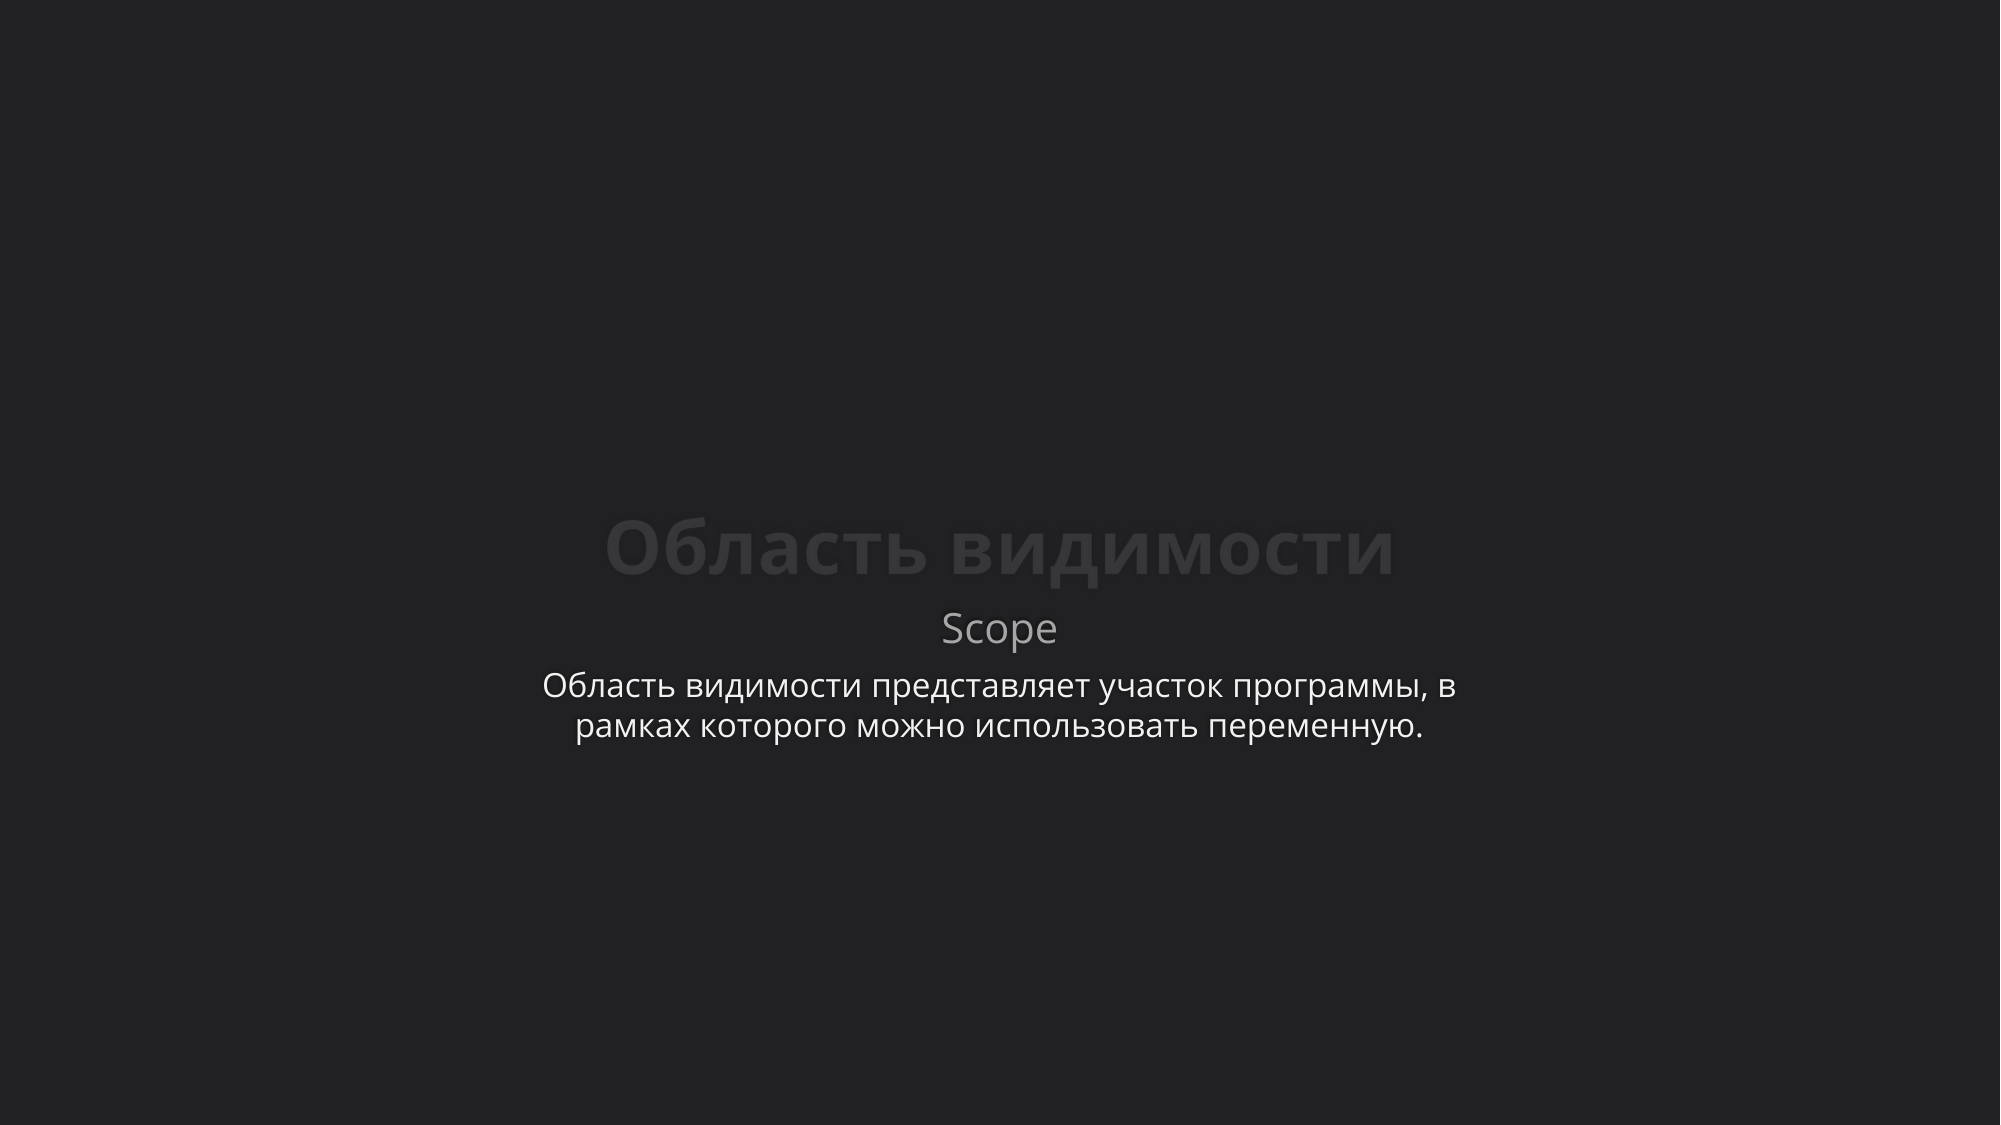

Область видимости
Scope
Область видимости представляет участок программы, в рамках которого можно использовать переменную.